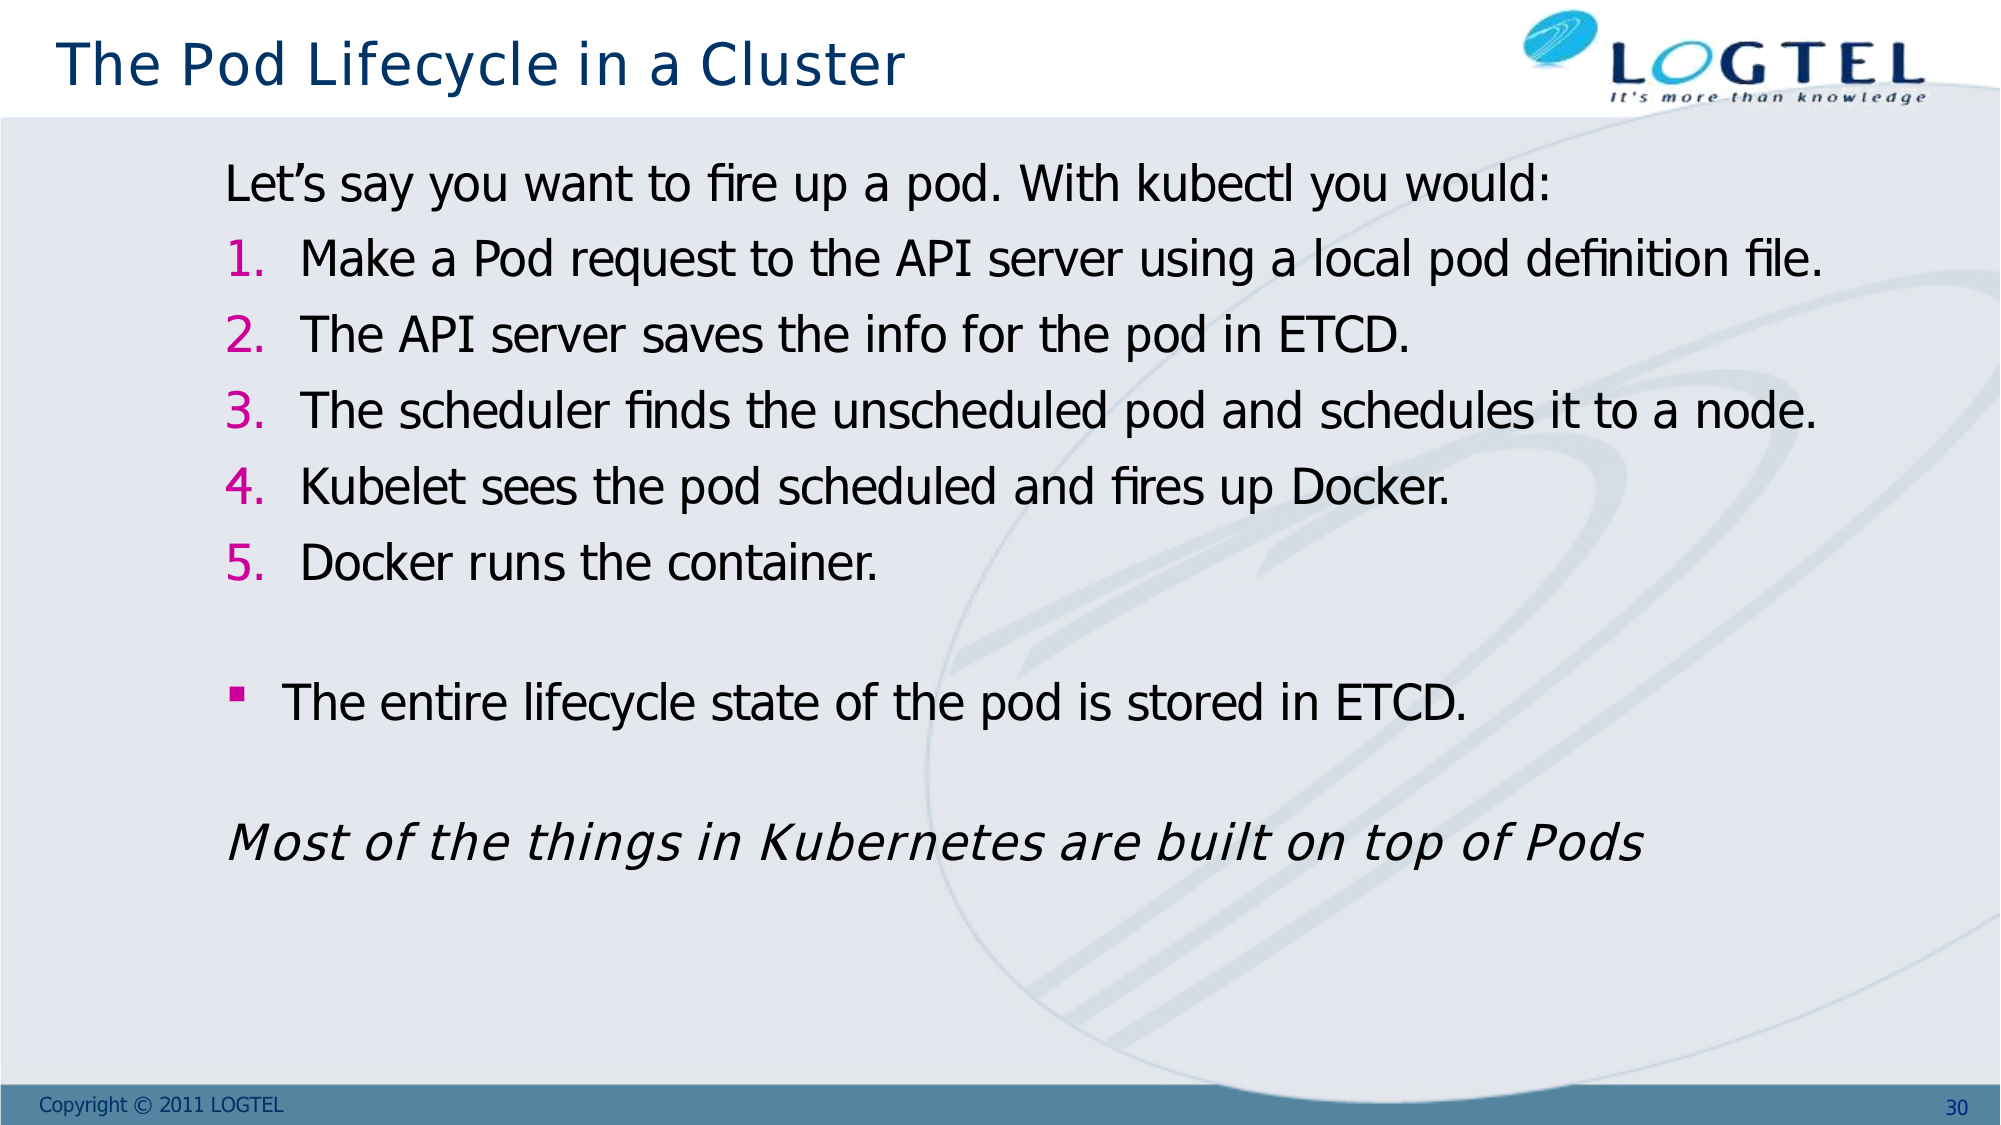

# The Pod Lifecycle in a Cluster
Let’s say you want to fire up a pod. With kubectl you would:
Make a Pod request to the API server using a local pod definition file.
The API server saves the info for the pod in ETCD.
The scheduler finds the unscheduled pod and schedules it to a node.
Kubelet sees the pod scheduled and fires up Docker.
Docker runs the container.

The entire lifecycle state of the pod is stored in ETCD.

Most of the things in Kubernetes are built on top of Pods
30